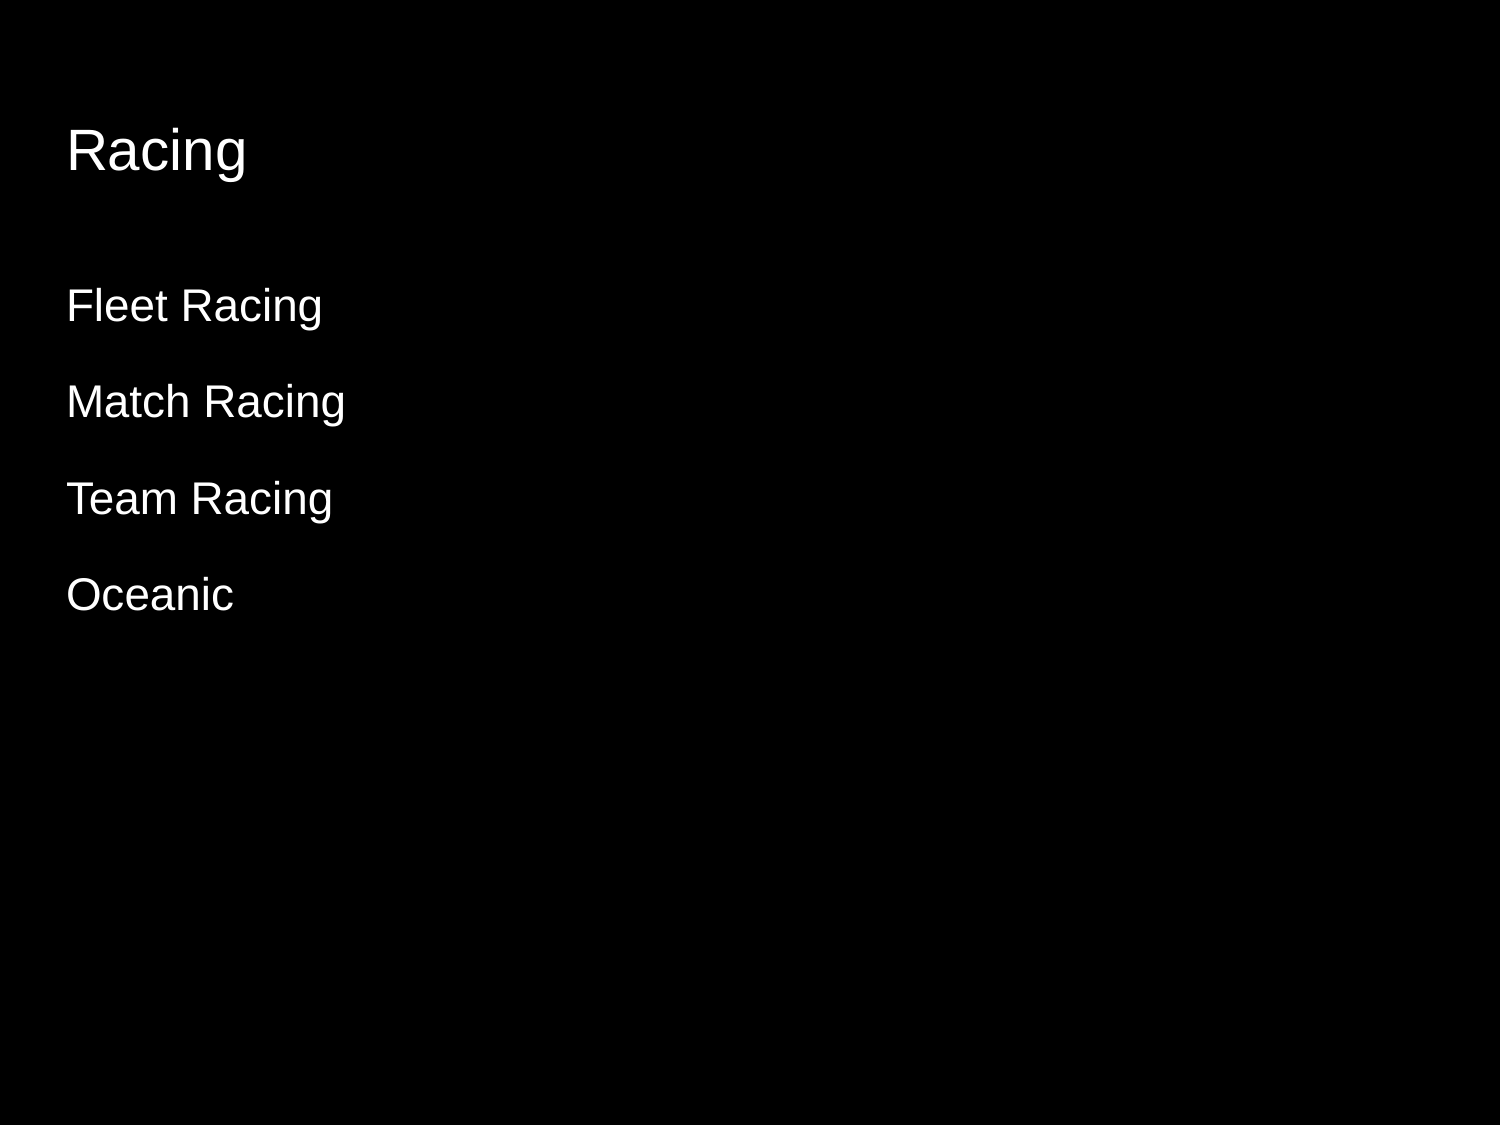

# Racing
Fleet Racing
Match Racing
Team Racing
Oceanic